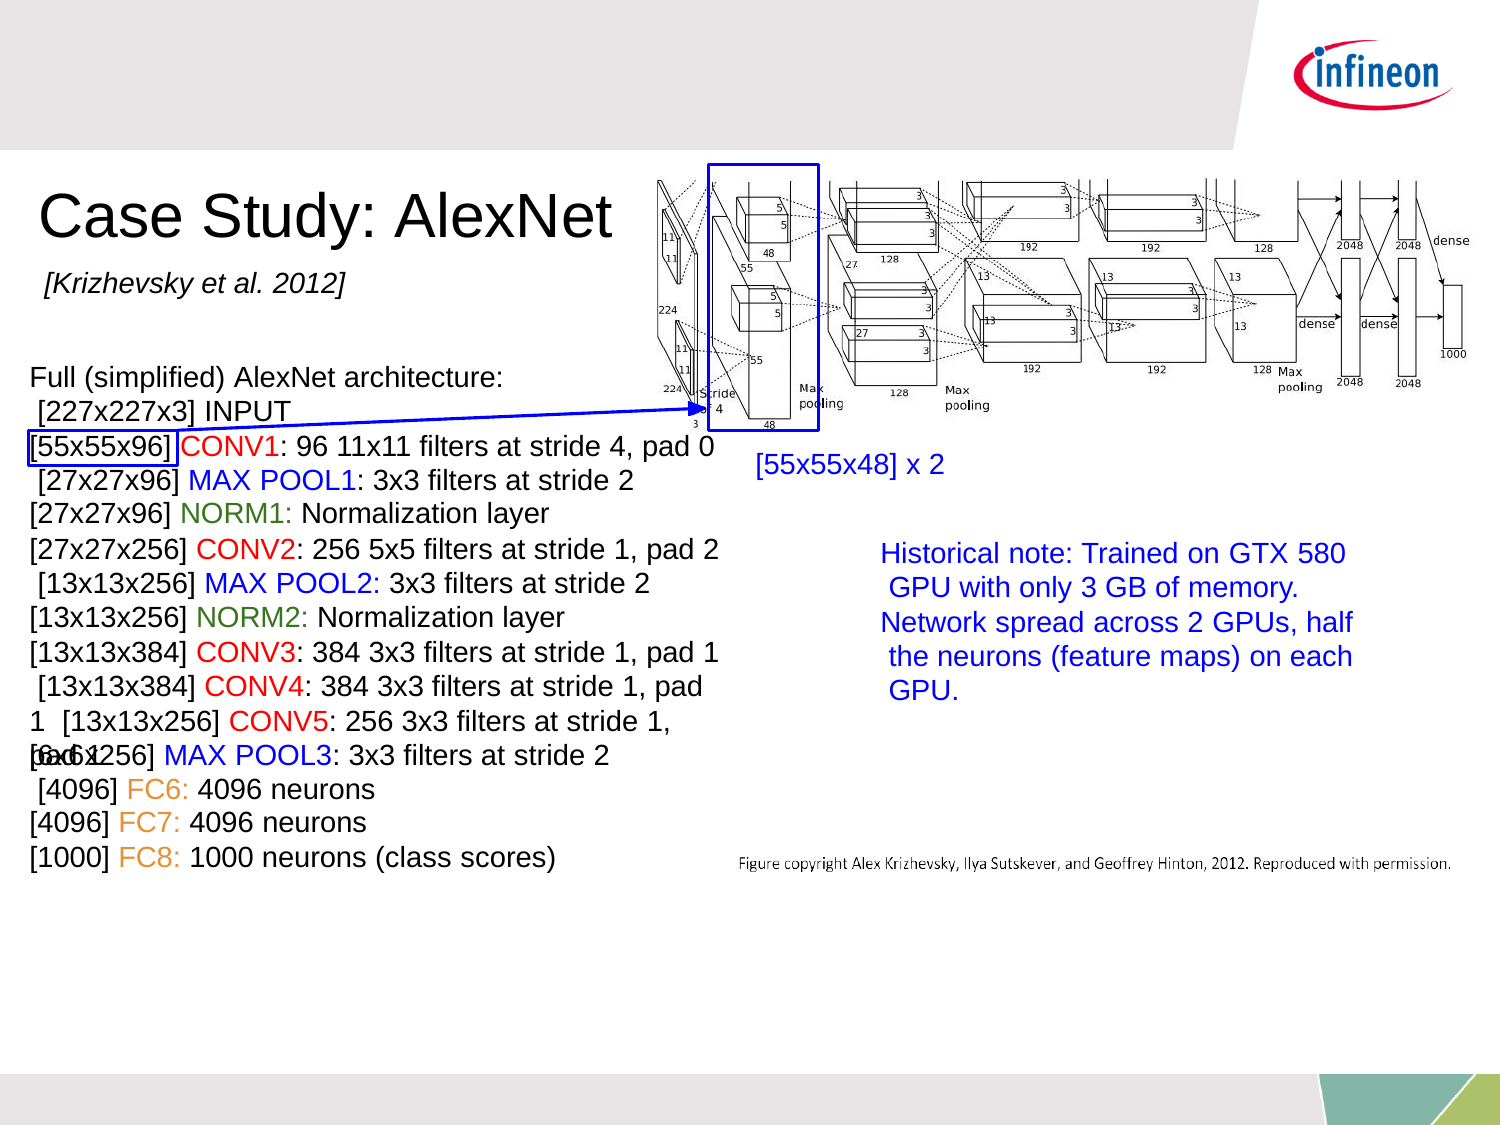

# Case Study: AlexNet
[Krizhevsky et al. 2012]

Full (simplified) AlexNet architecture:  [227x227x3] INPUT

[55x55x96] CONV1: 96 11x11 filters at stride 4, pad 0  [27x27x96] MAX POOL1: 3x3 filters at stride 2

[55x55x48] x 2
[27x27x96] NORM1: Normalization layer
[27x27x256] CONV2: 256 5x5 filters at stride 1, pad 2  [13x13x256] MAX POOL2: 3x3 filters at stride 2  [13x13x256] NORM2: Normalization layer  [13x13x384] CONV3: 384 3x3 filters at stride 1, pad 1  [13x13x384] CONV4: 384 3x3 filters at stride 1, pad 1  [13x13x256] CONV5: 256 3x3 filters at stride 1, pad 1
Historical note: Trained on GTX 580  GPU with only 3 GB of memory.
Network spread across 2 GPUs, half  the neurons (feature maps) on each  GPU.
[6x6x256] MAX POOL3: 3x3 filters at stride 2  [4096] FC6: 4096 neurons
[4096] FC7: 4096 neurons
[1000] FC8: 1000 neurons (class scores)

Fei-Fei Li & Justin Johnson & Serena Yeung	Lecture 9 -	May 2, 2017
Lecture 9 - 72
May 2, 2017